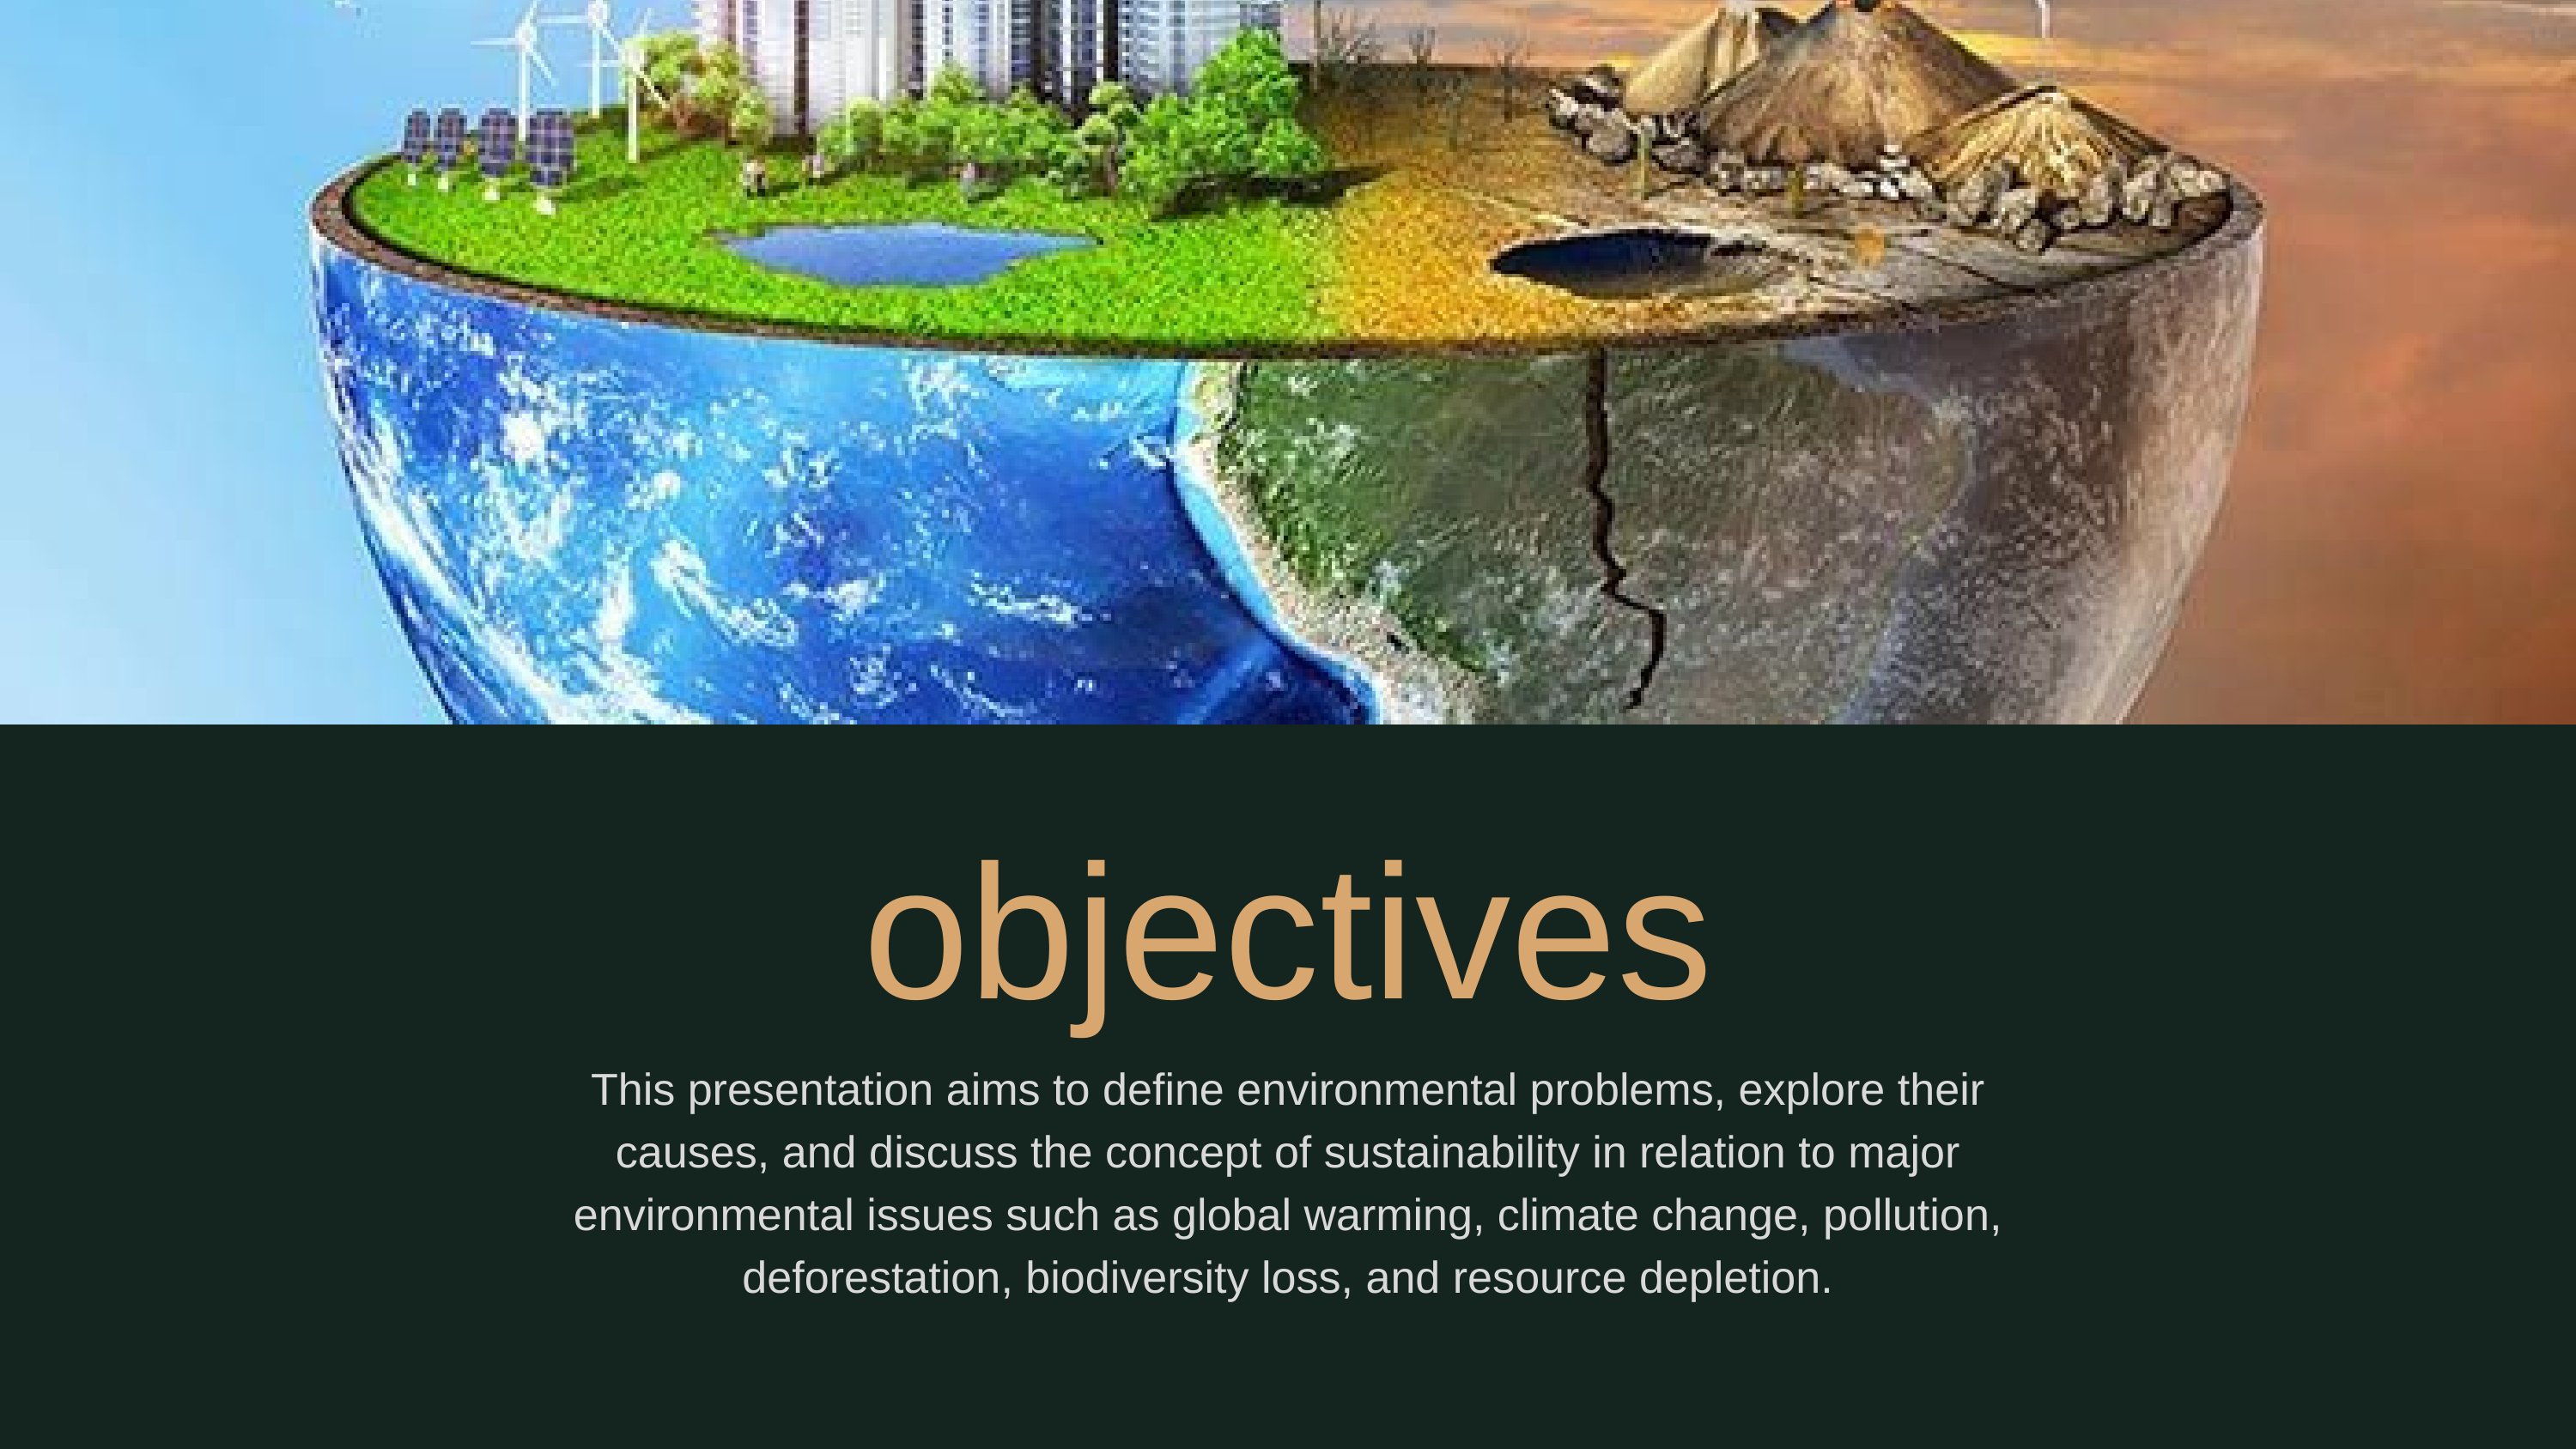

objectives

This presentation aims to define environmental problems, explore their causes, and discuss the concept of sustainability in relation to major environmental issues such as global warming, climate change, pollution, deforestation, biodiversity loss, and resource depletion.